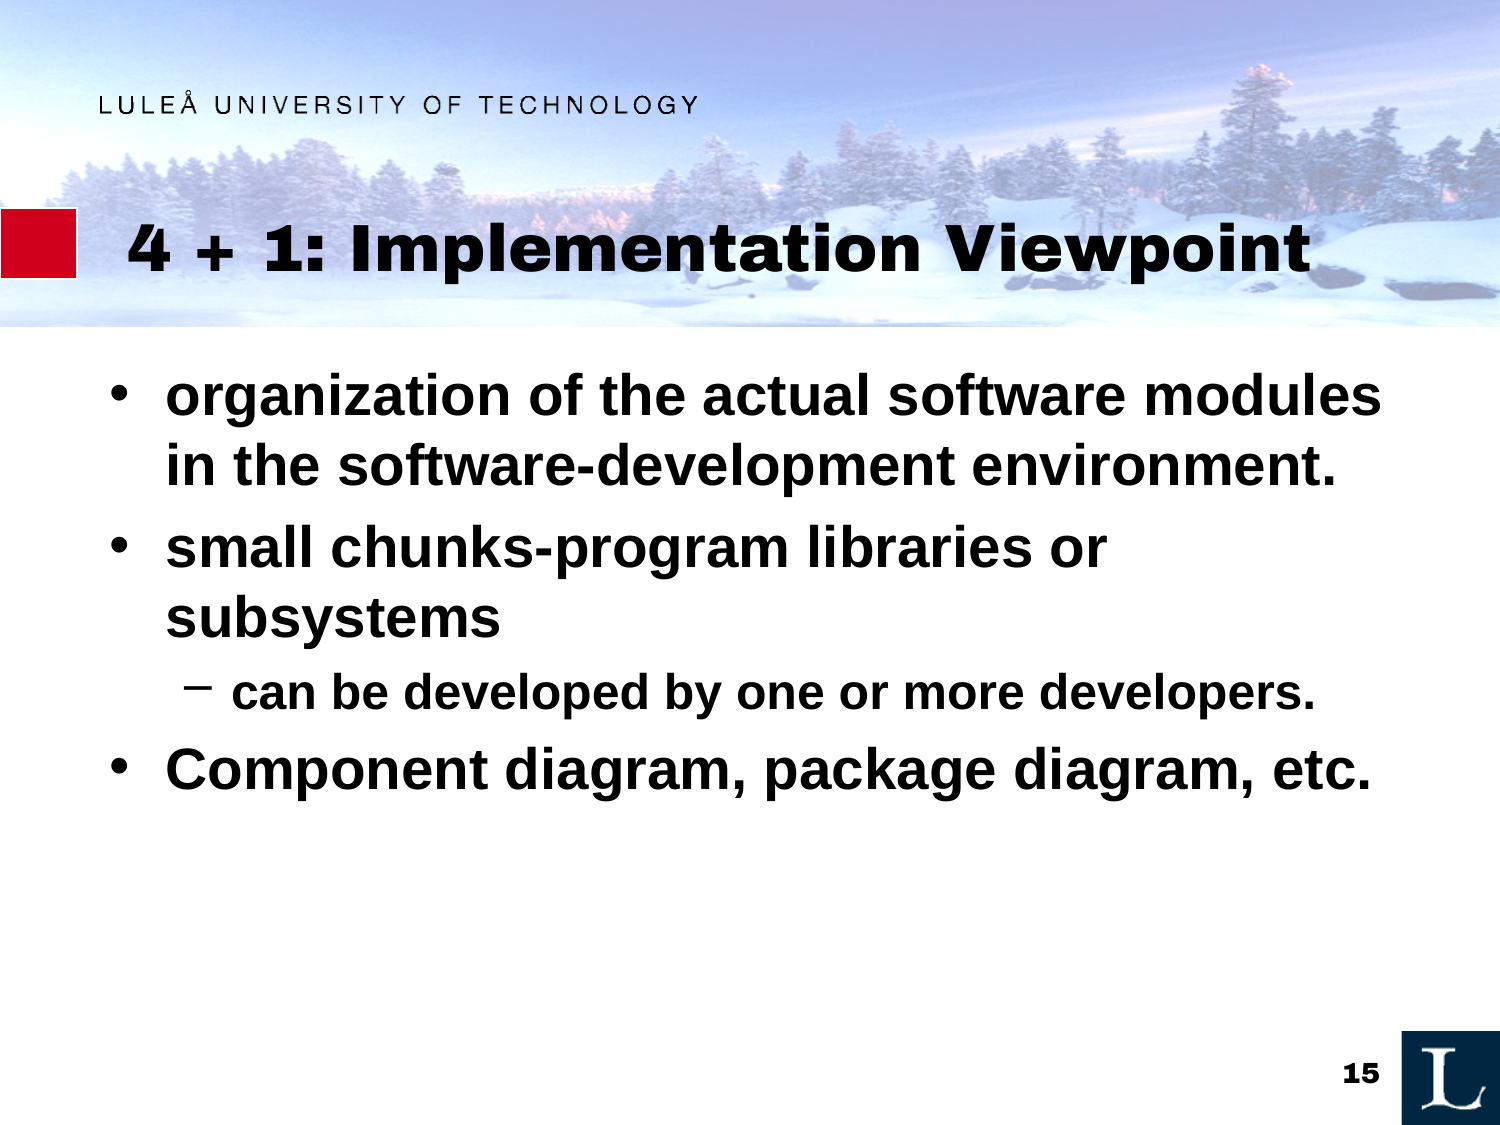

# 4 + 1: Implementation Viewpoint
organization of the actual software modules in the software-development environment.
small chunks-program libraries or subsystems
can be developed by one or more developers.
Component diagram, package diagram, etc.
15